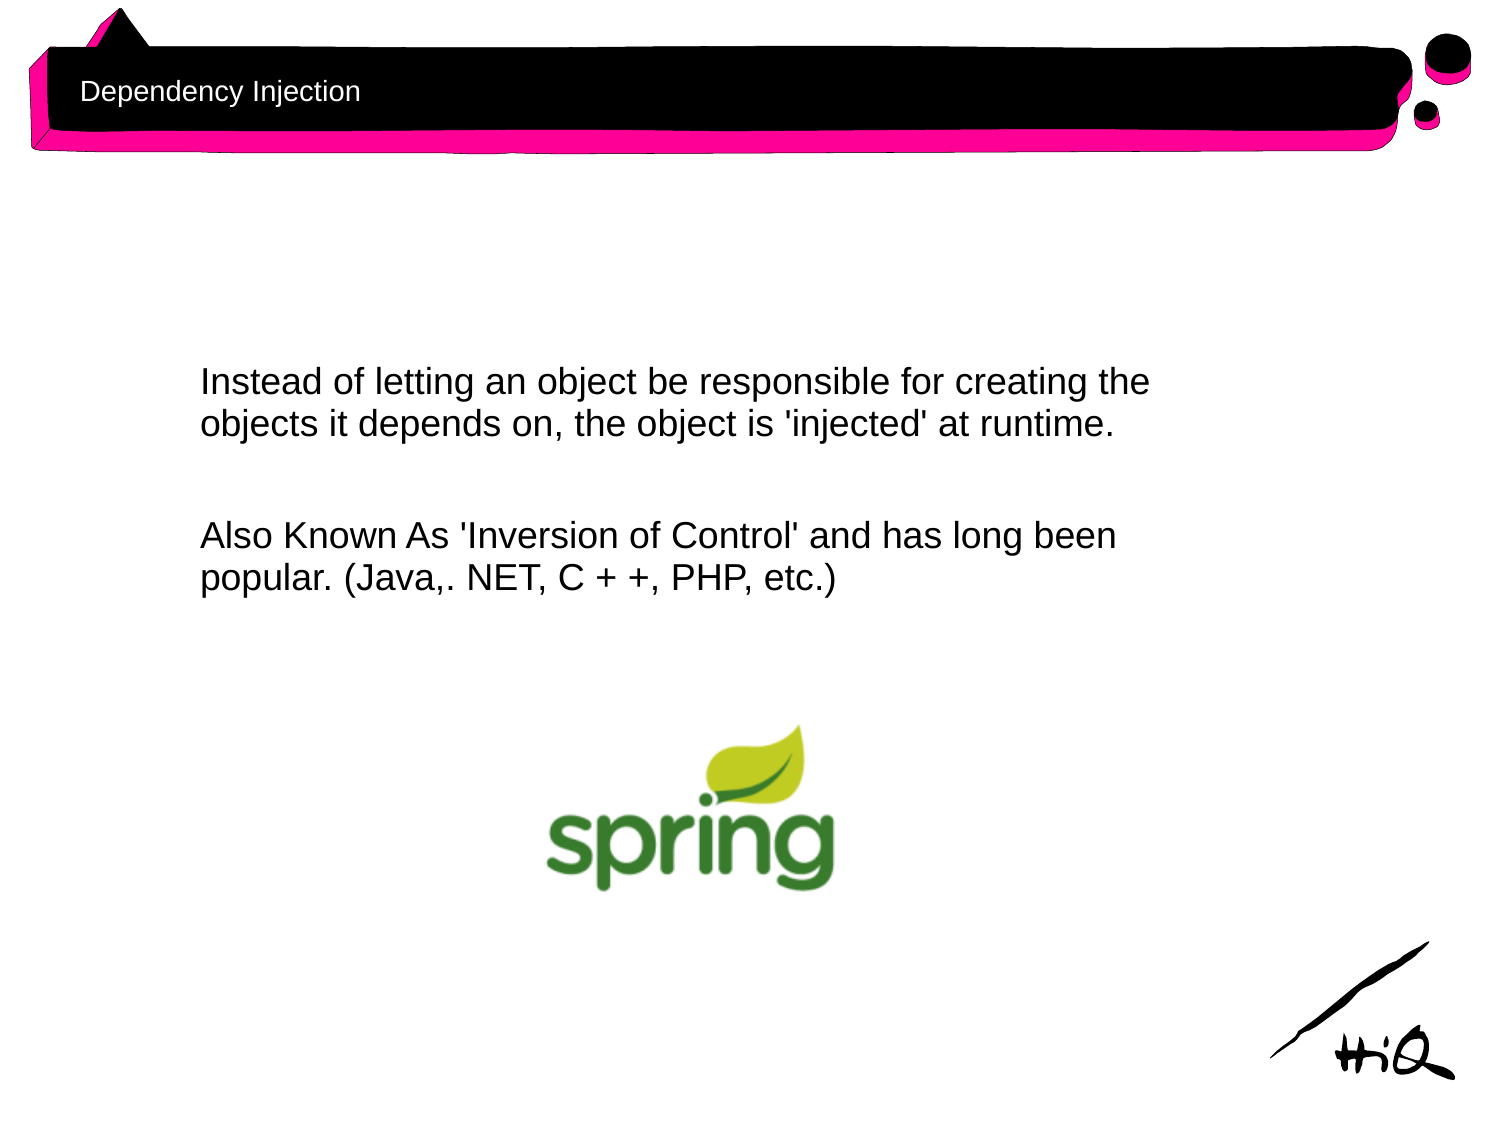

# Dependency Injection
Instead of letting an object be responsible for creating the objects it depends on, the object is 'injected' at runtime.

Also Known As 'Inversion of Control' and has long been popular. (Java,. NET, C + +, PHP, etc.)